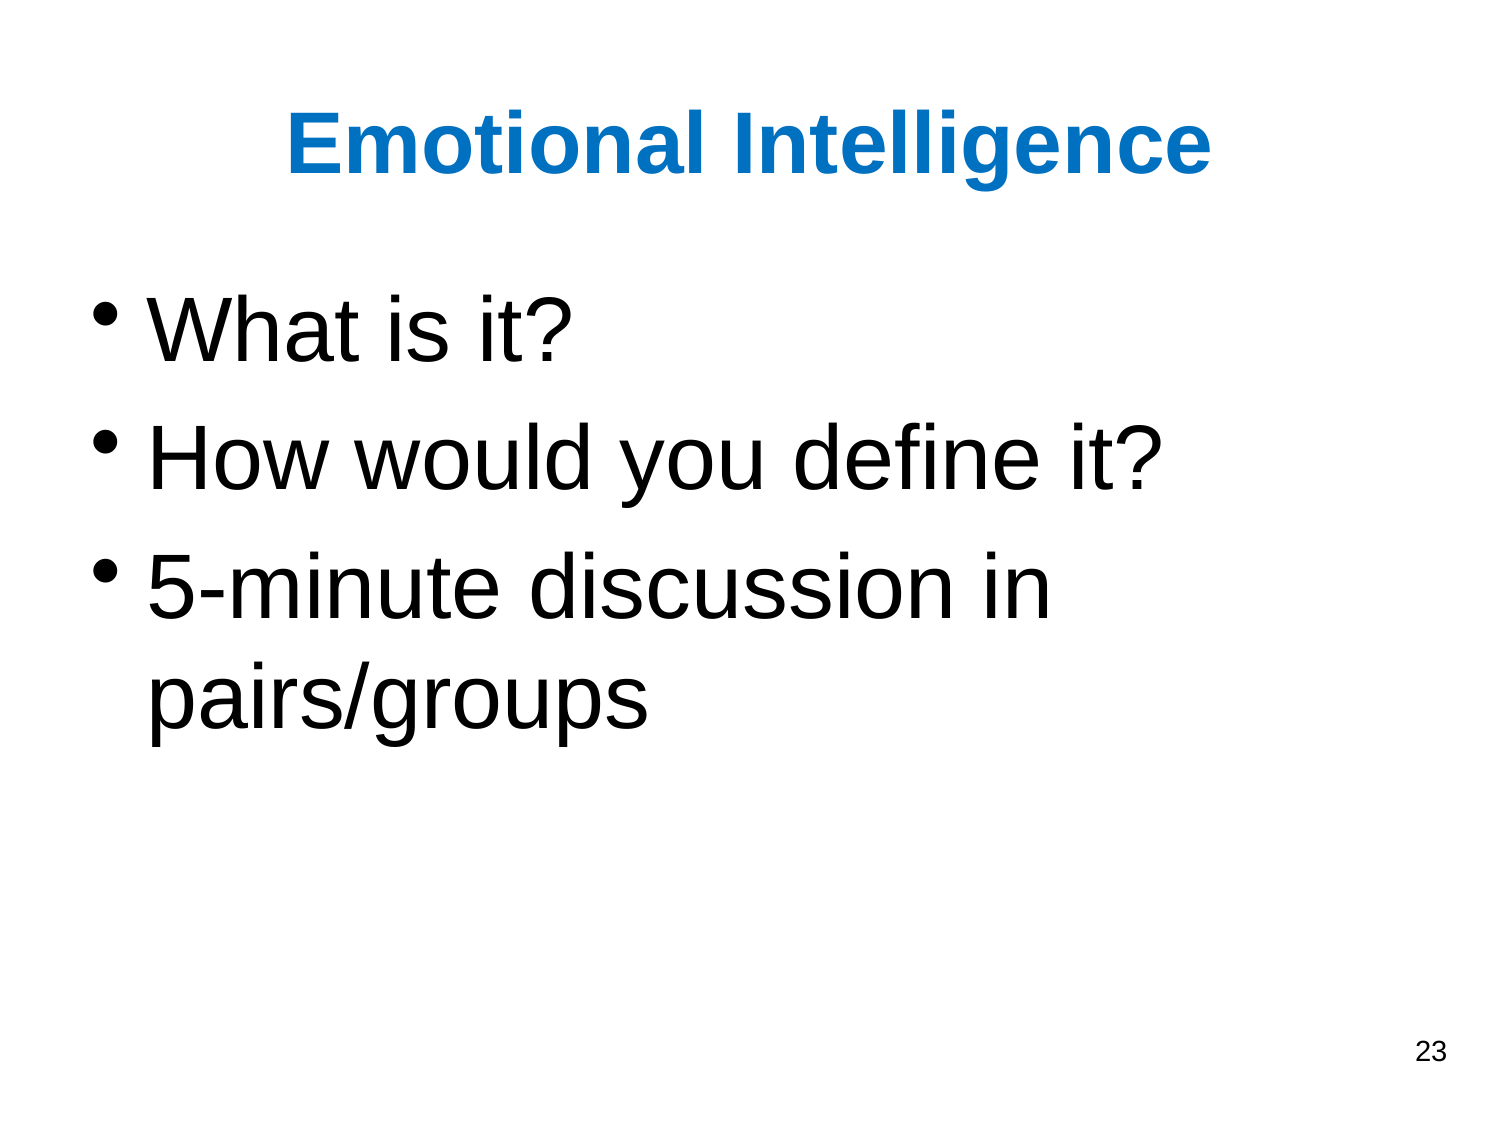

# Emotional Intelligence
What is it?
How would you define it?
5-minute discussion in pairs/groups
23